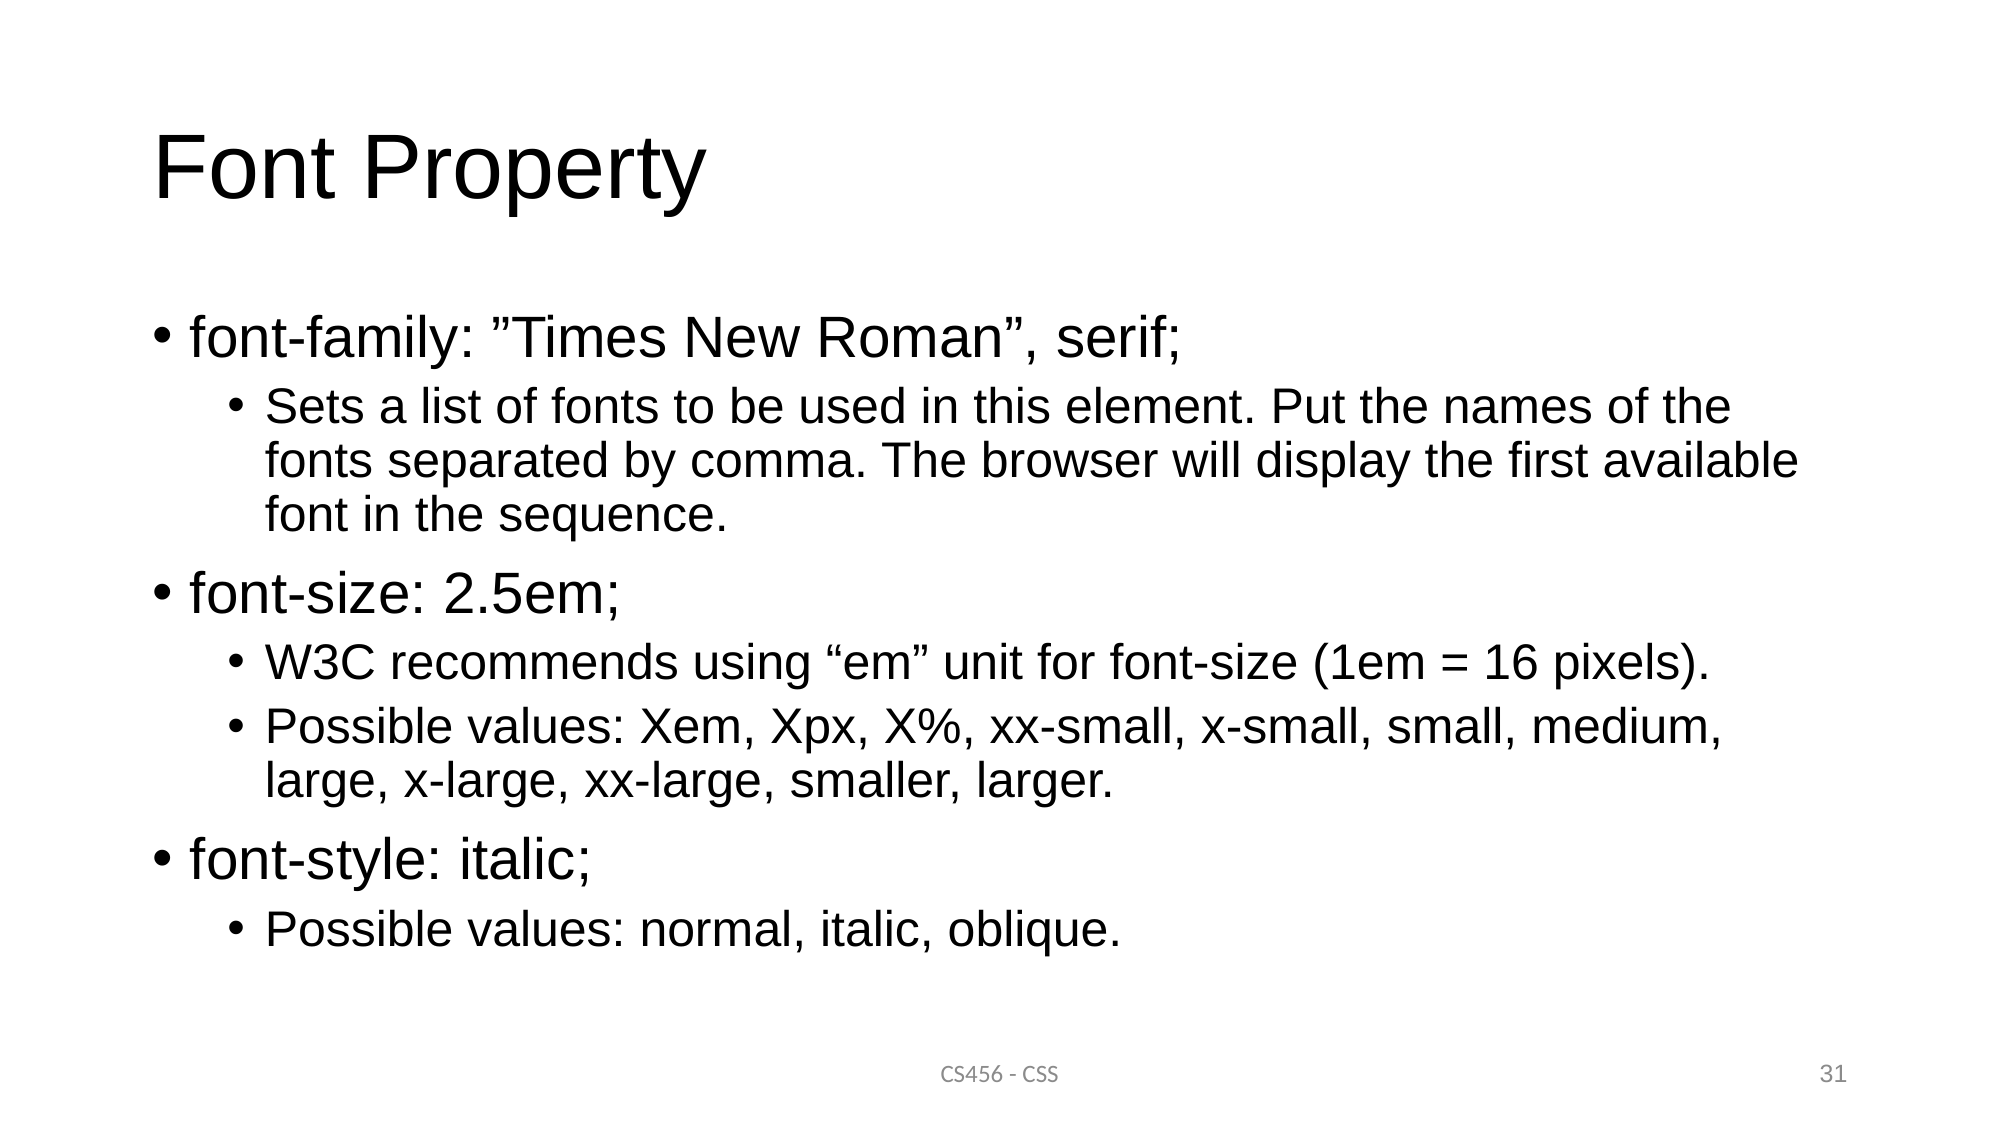

# Font Property
font-family: ”Times New Roman”, serif;
Sets a list of fonts to be used in this element. Put the names of the fonts separated by comma. The browser will display the first available font in the sequence.
font-size: 2.5em;
W3C recommends using “em” unit for font-size (1em = 16 pixels).
Possible values: Xem, Xpx, X%, xx-small, x-small, small, medium, large, x-large, xx-large, smaller, larger.
font-style: italic;
Possible values: normal, italic, oblique.
CS456 - CSS
31